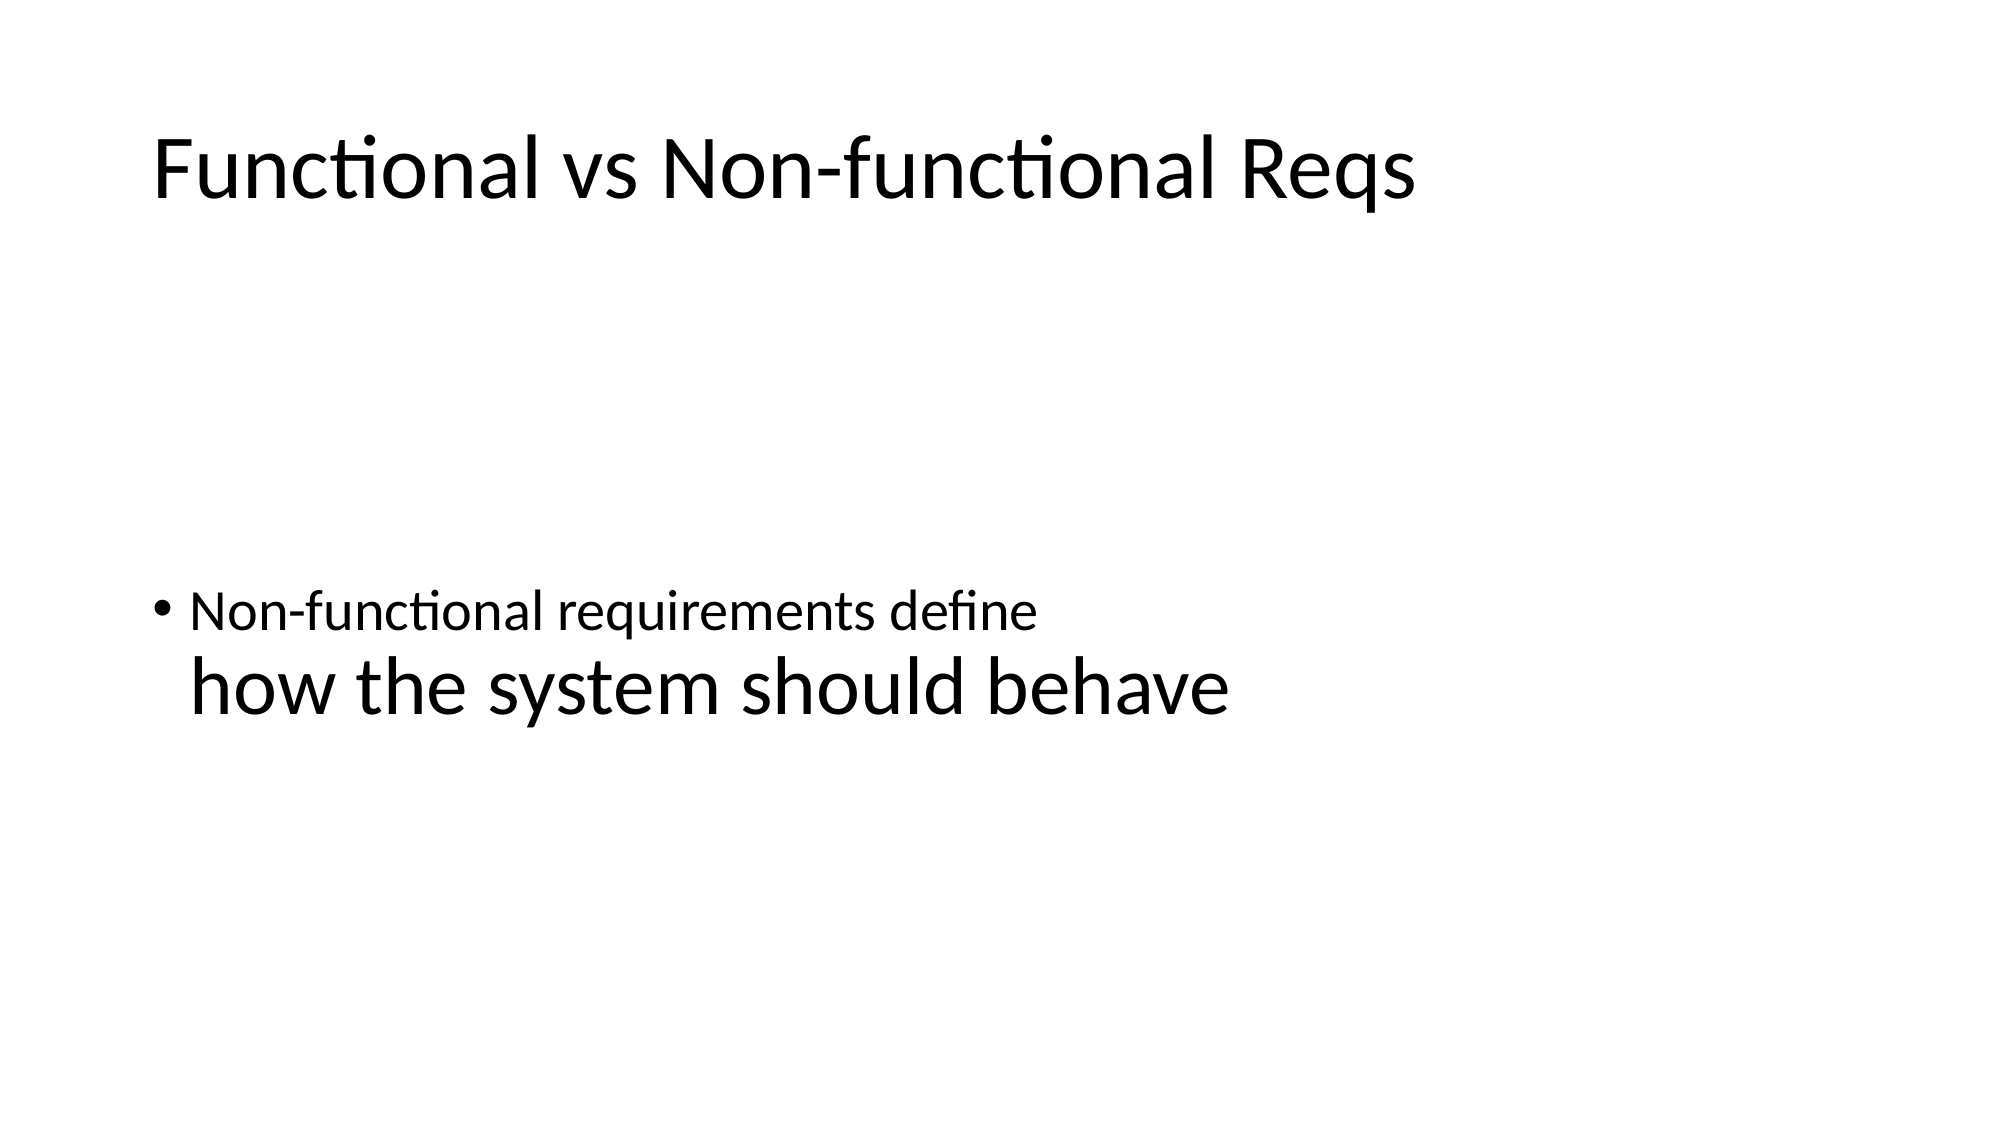

# Functional vs Non-functional Reqs
Non-functional requirements define
how the system should behave